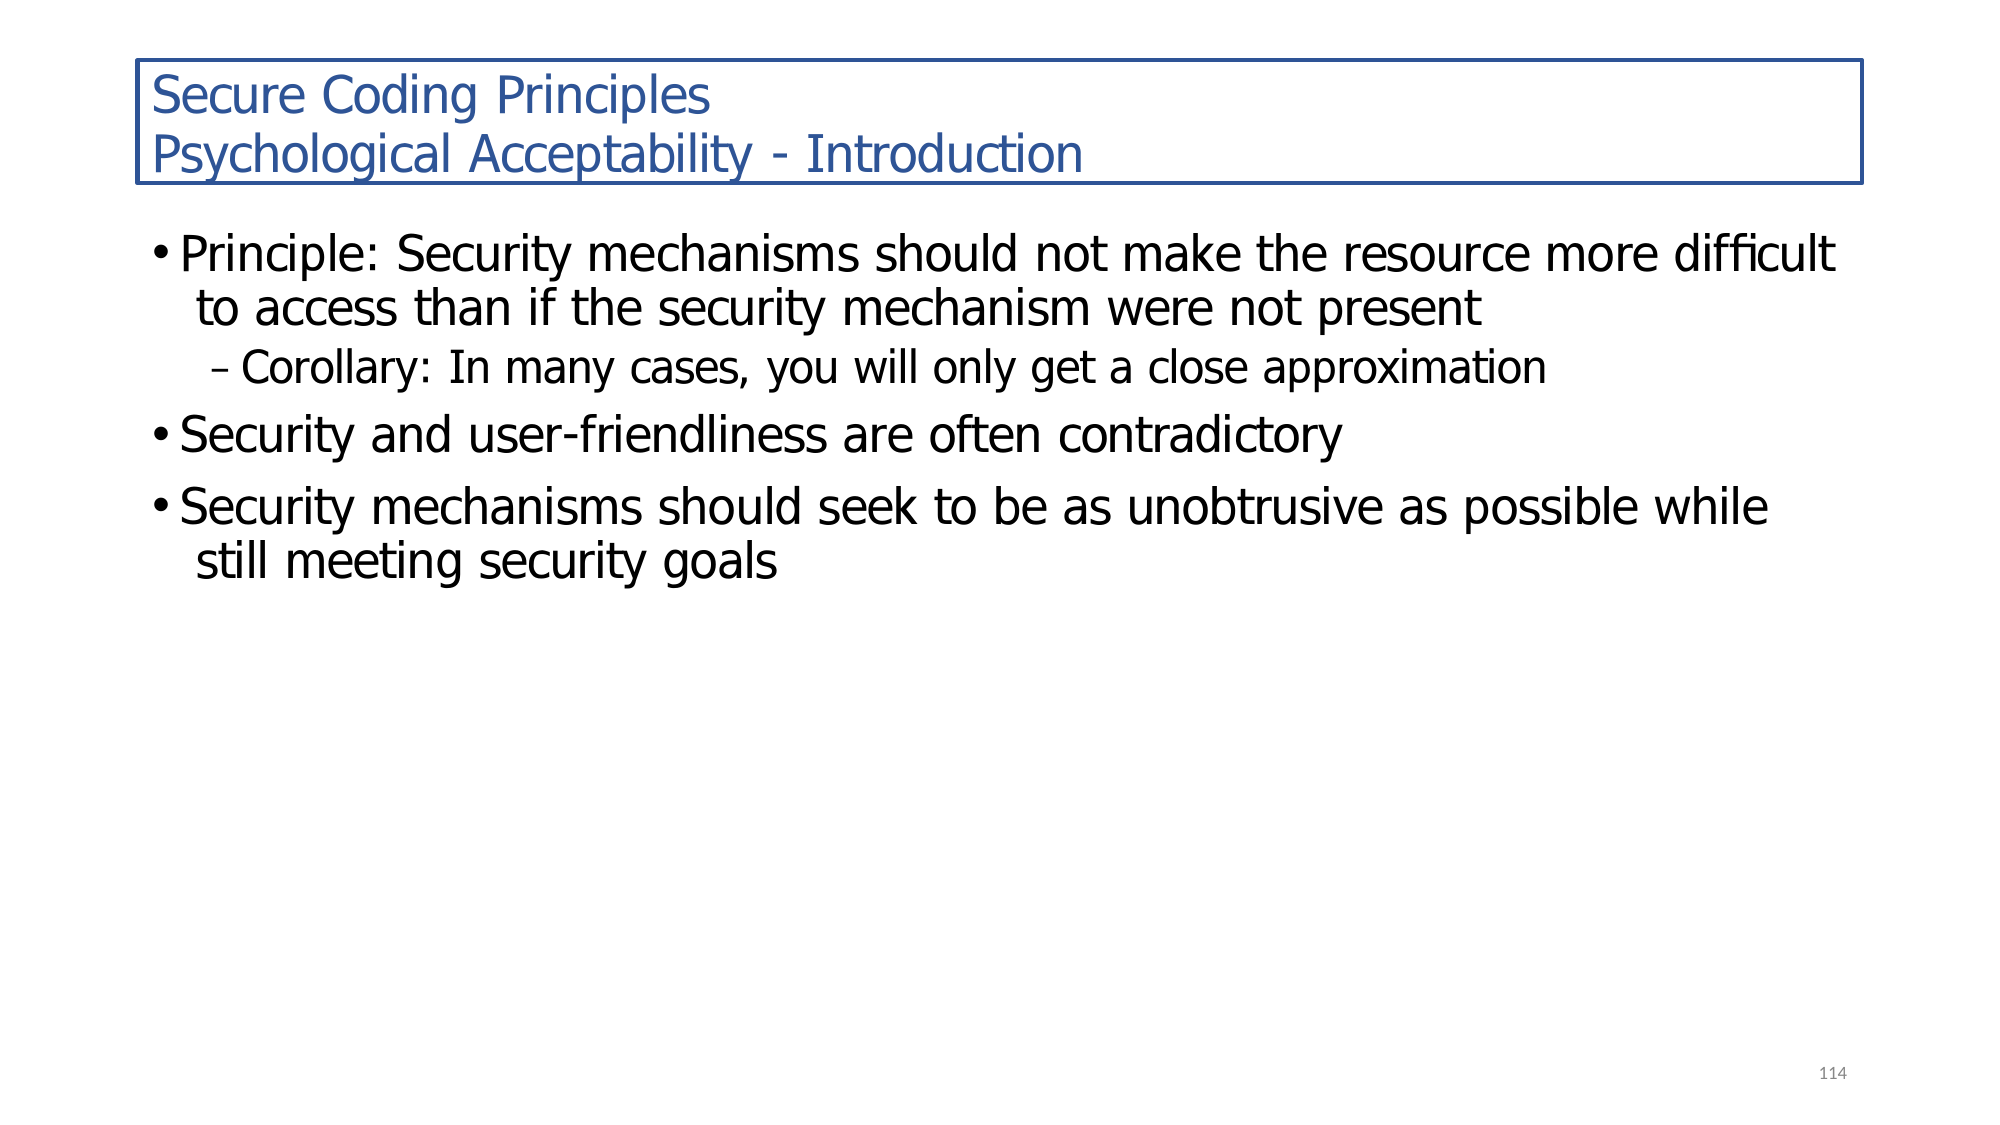

Secure Coding Principles
Psychological Acceptability - Introduction
Principle: Security mechanisms should not make the resource more difficult  to access than if the security mechanism were not present
– Corollary: In many cases, you will only get a close approximation
Security and user-friendliness are often contradictory
Security mechanisms should seek to be as unobtrusive as possible while  still meeting security goals
114